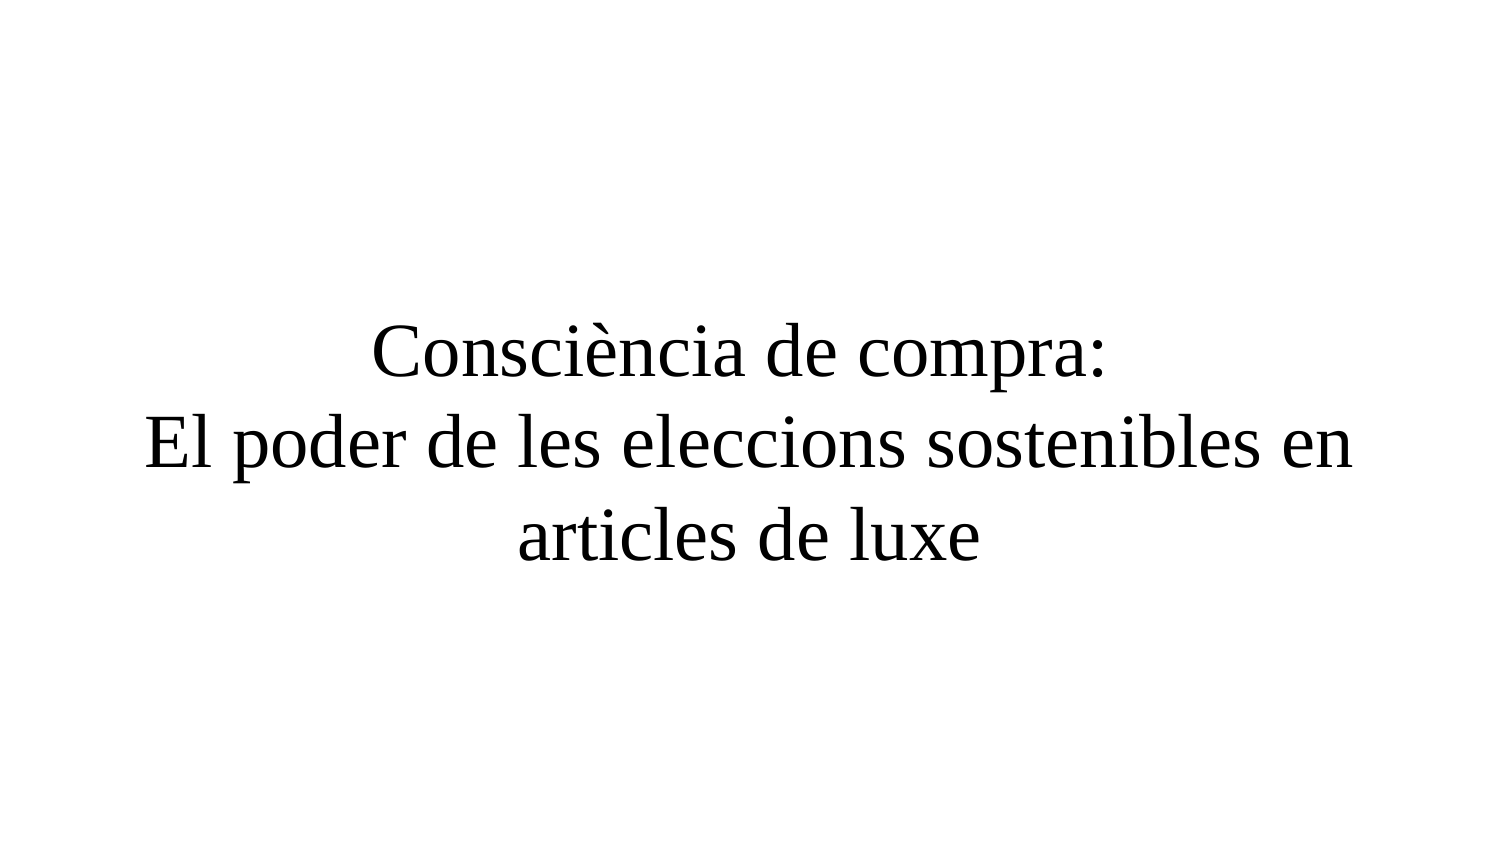

# Consciència de compra:
El poder de les eleccions sostenibles en articles de luxe